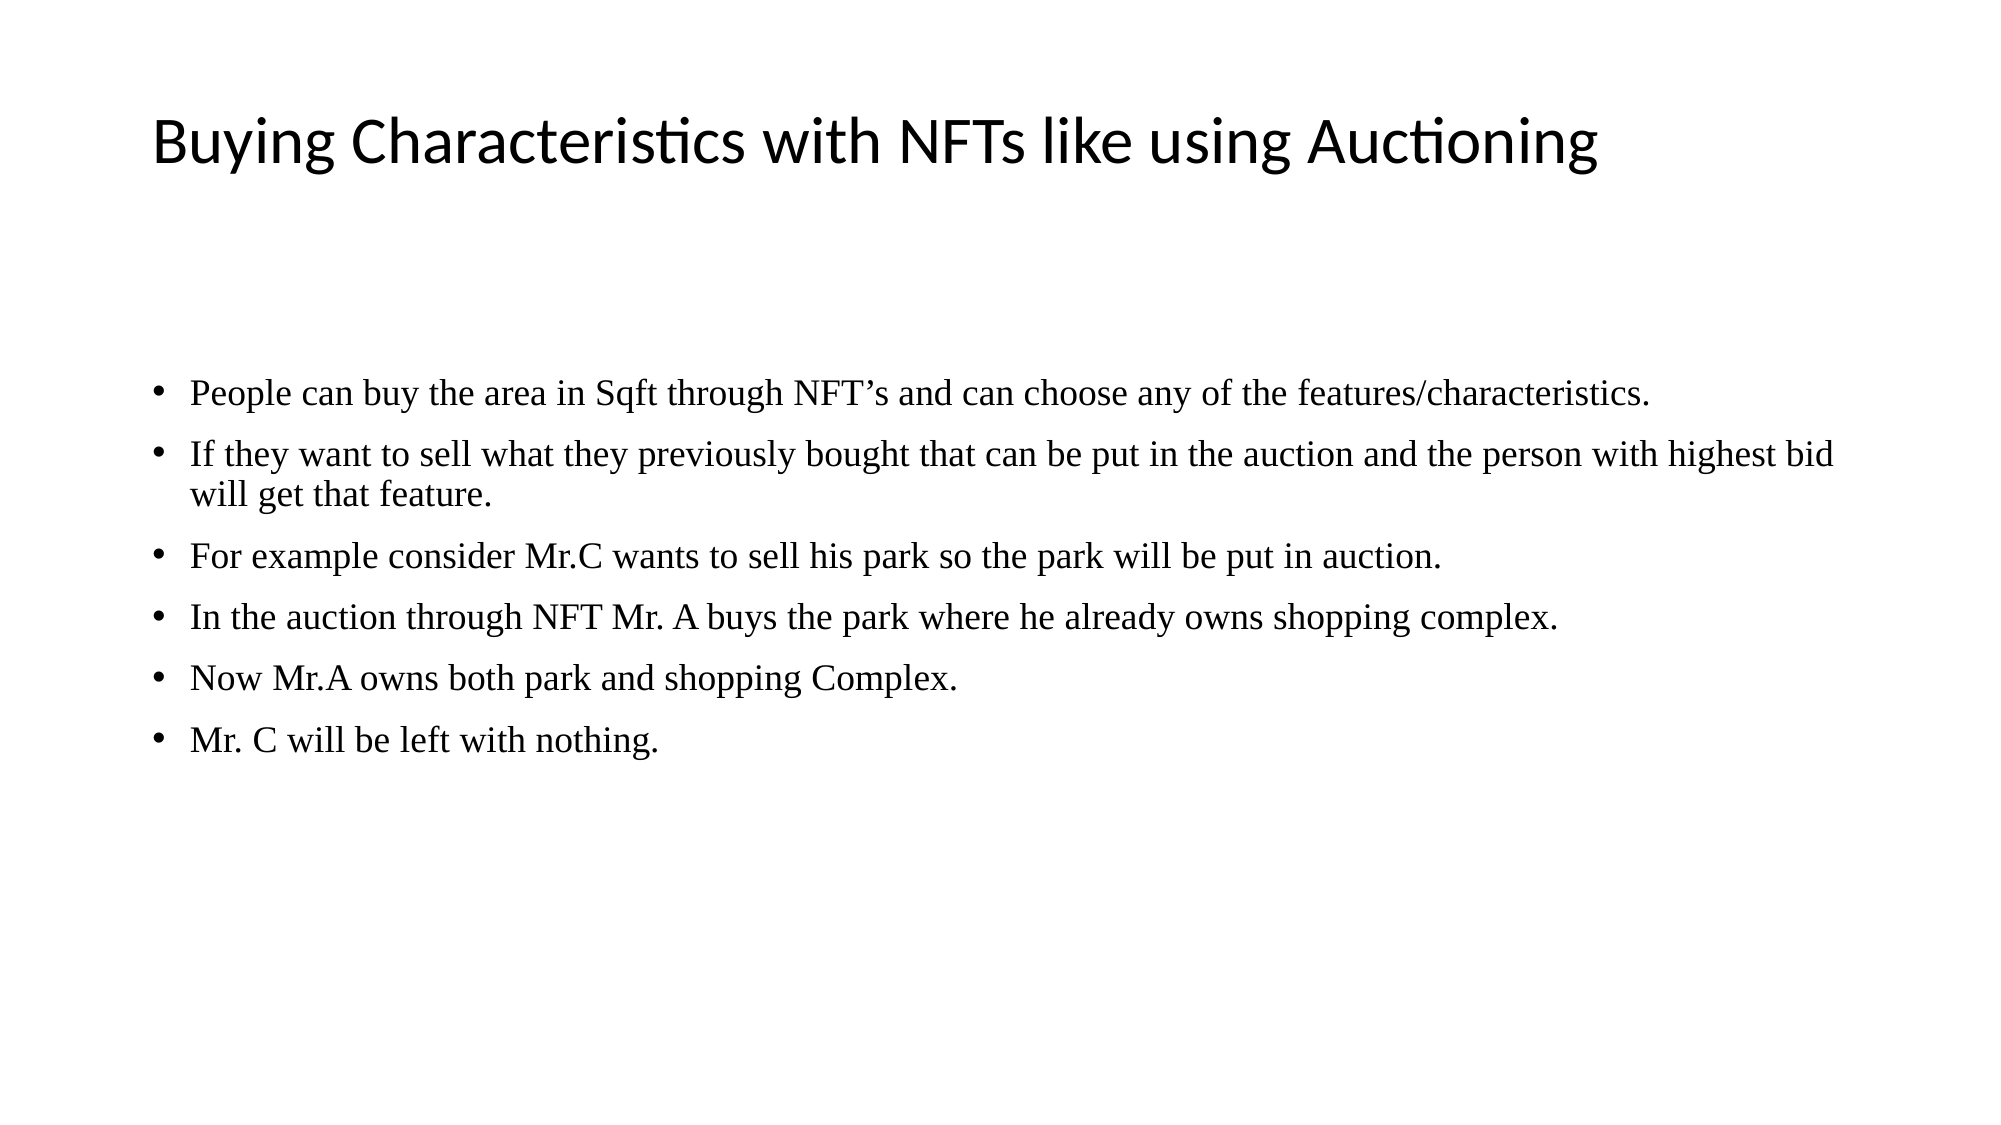

# Buying Characteristics with NFTs like using Auctioning

People can buy the area in Sqft through NFT’s and can choose any of the features/characteristics.
If they want to sell what they previously bought that can be put in the auction and the person with highest bid will get that feature.
For example consider Mr.C wants to sell his park so the park will be put in auction.
In the auction through NFT Mr. A buys the park where he already owns shopping complex.
Now Mr.A owns both park and shopping Complex.
Mr. C will be left with nothing.